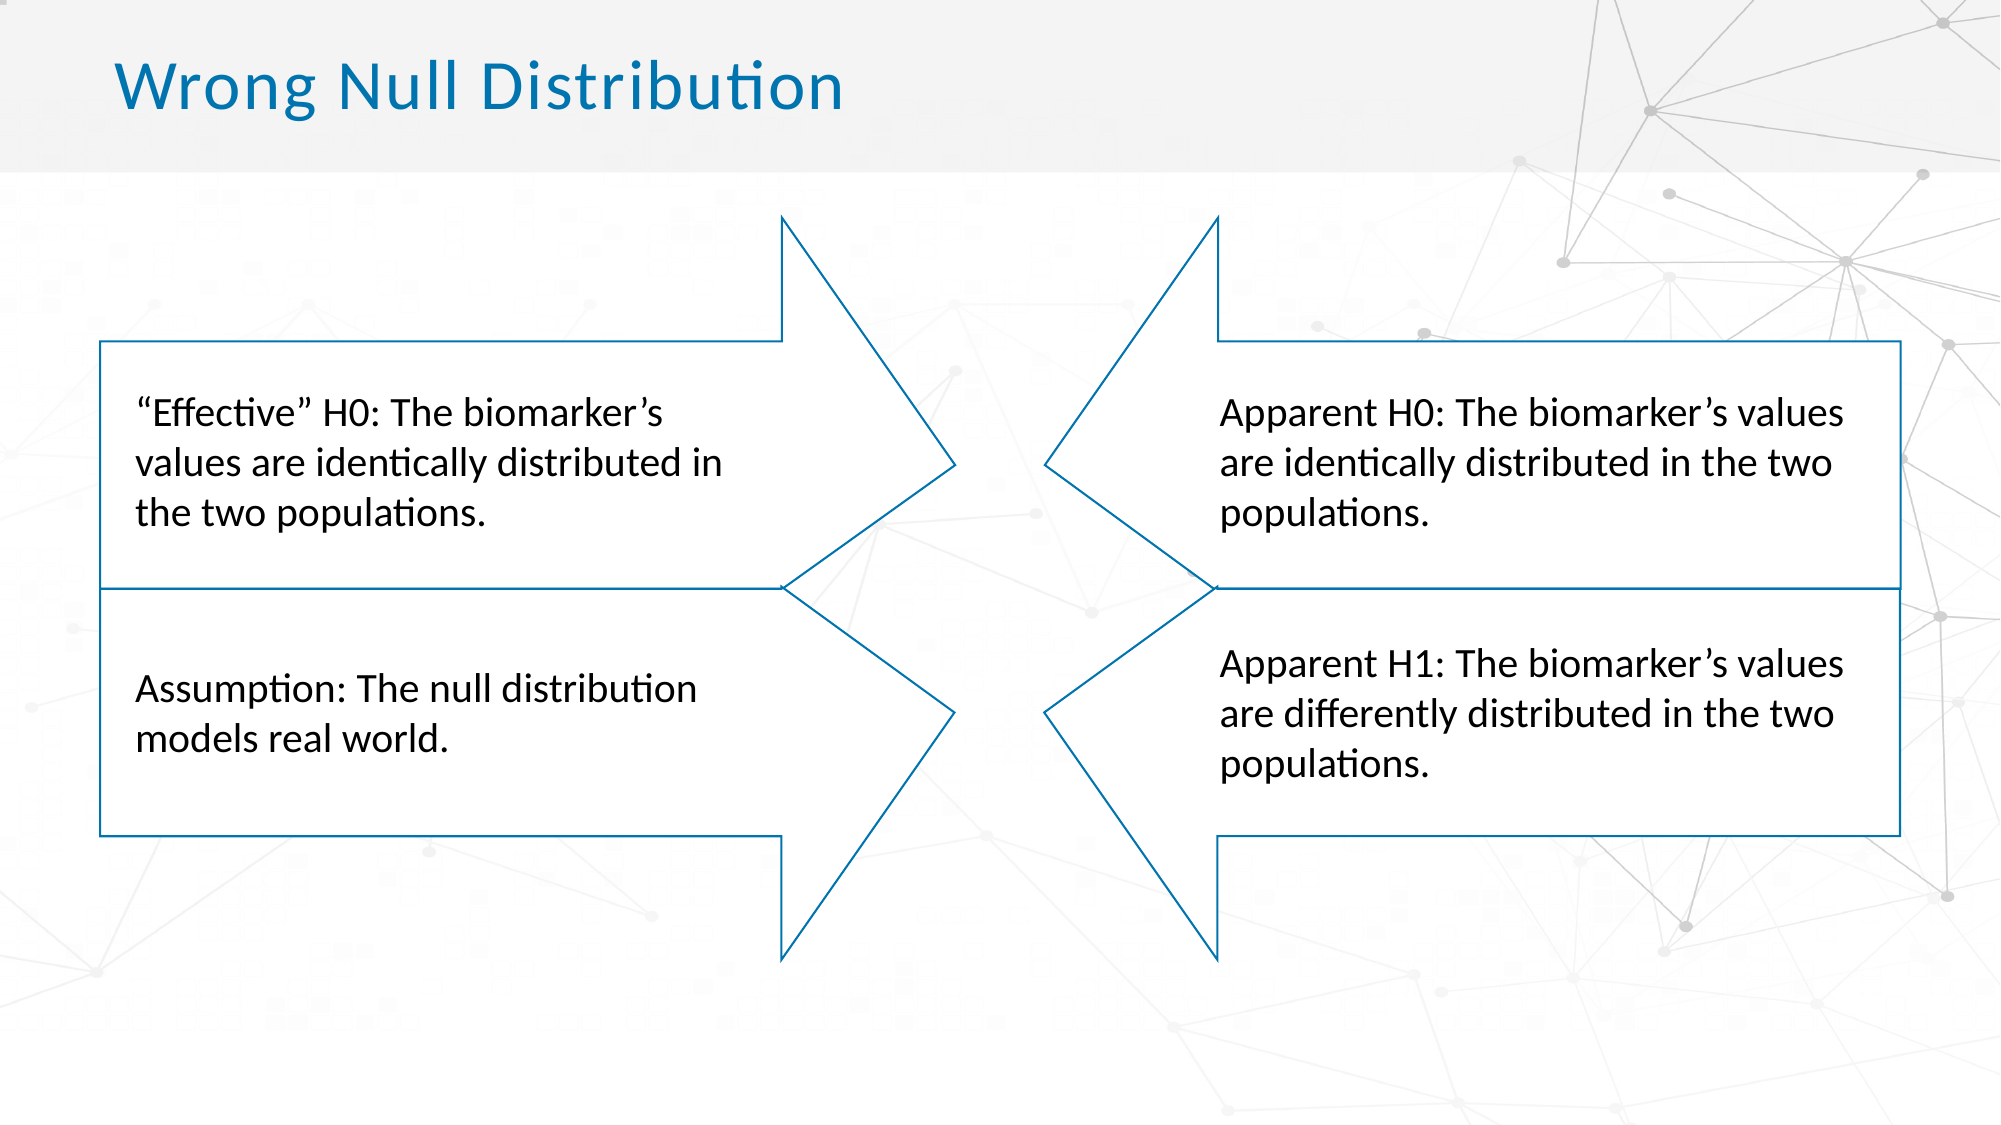

# Wrong Null Distribution

“Effective” H0: The biomarker’s values are identically distributed in the two populations.
Apparent H0: The biomarker’s values are identically distributed in the two populations.
Apparent H1: The biomarker’s values are differently distributed in the two populations.
Assumption: The null distribution models real world.